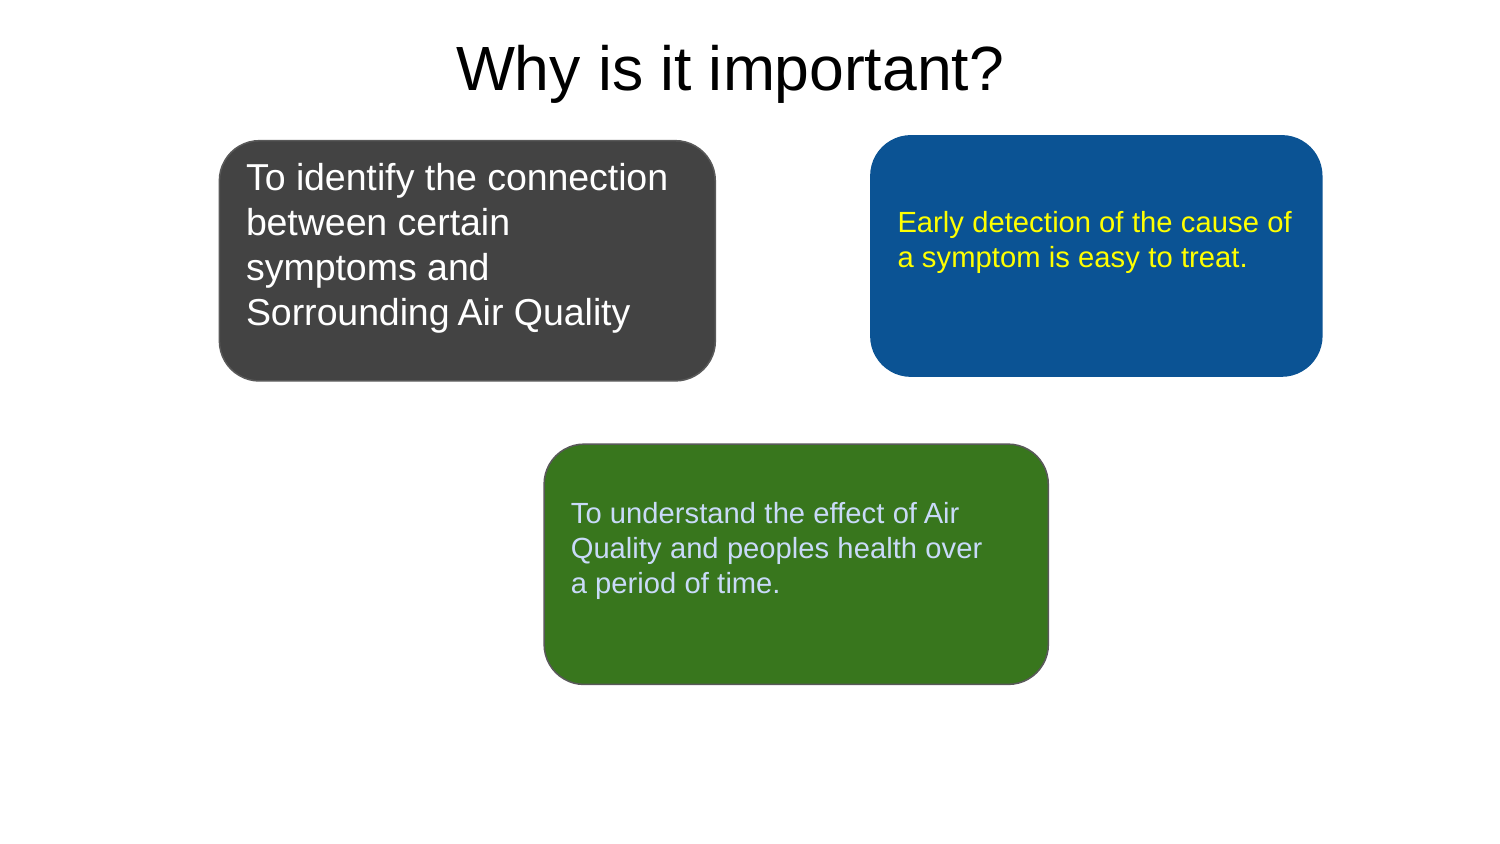

# Why is it important?
Early detection of the cause of a symptom is easy to treat.

To identify the connection between certain symptoms and Sorrounding Air Quality

To understand the effect of Air Quality and peoples health over
a period of time.